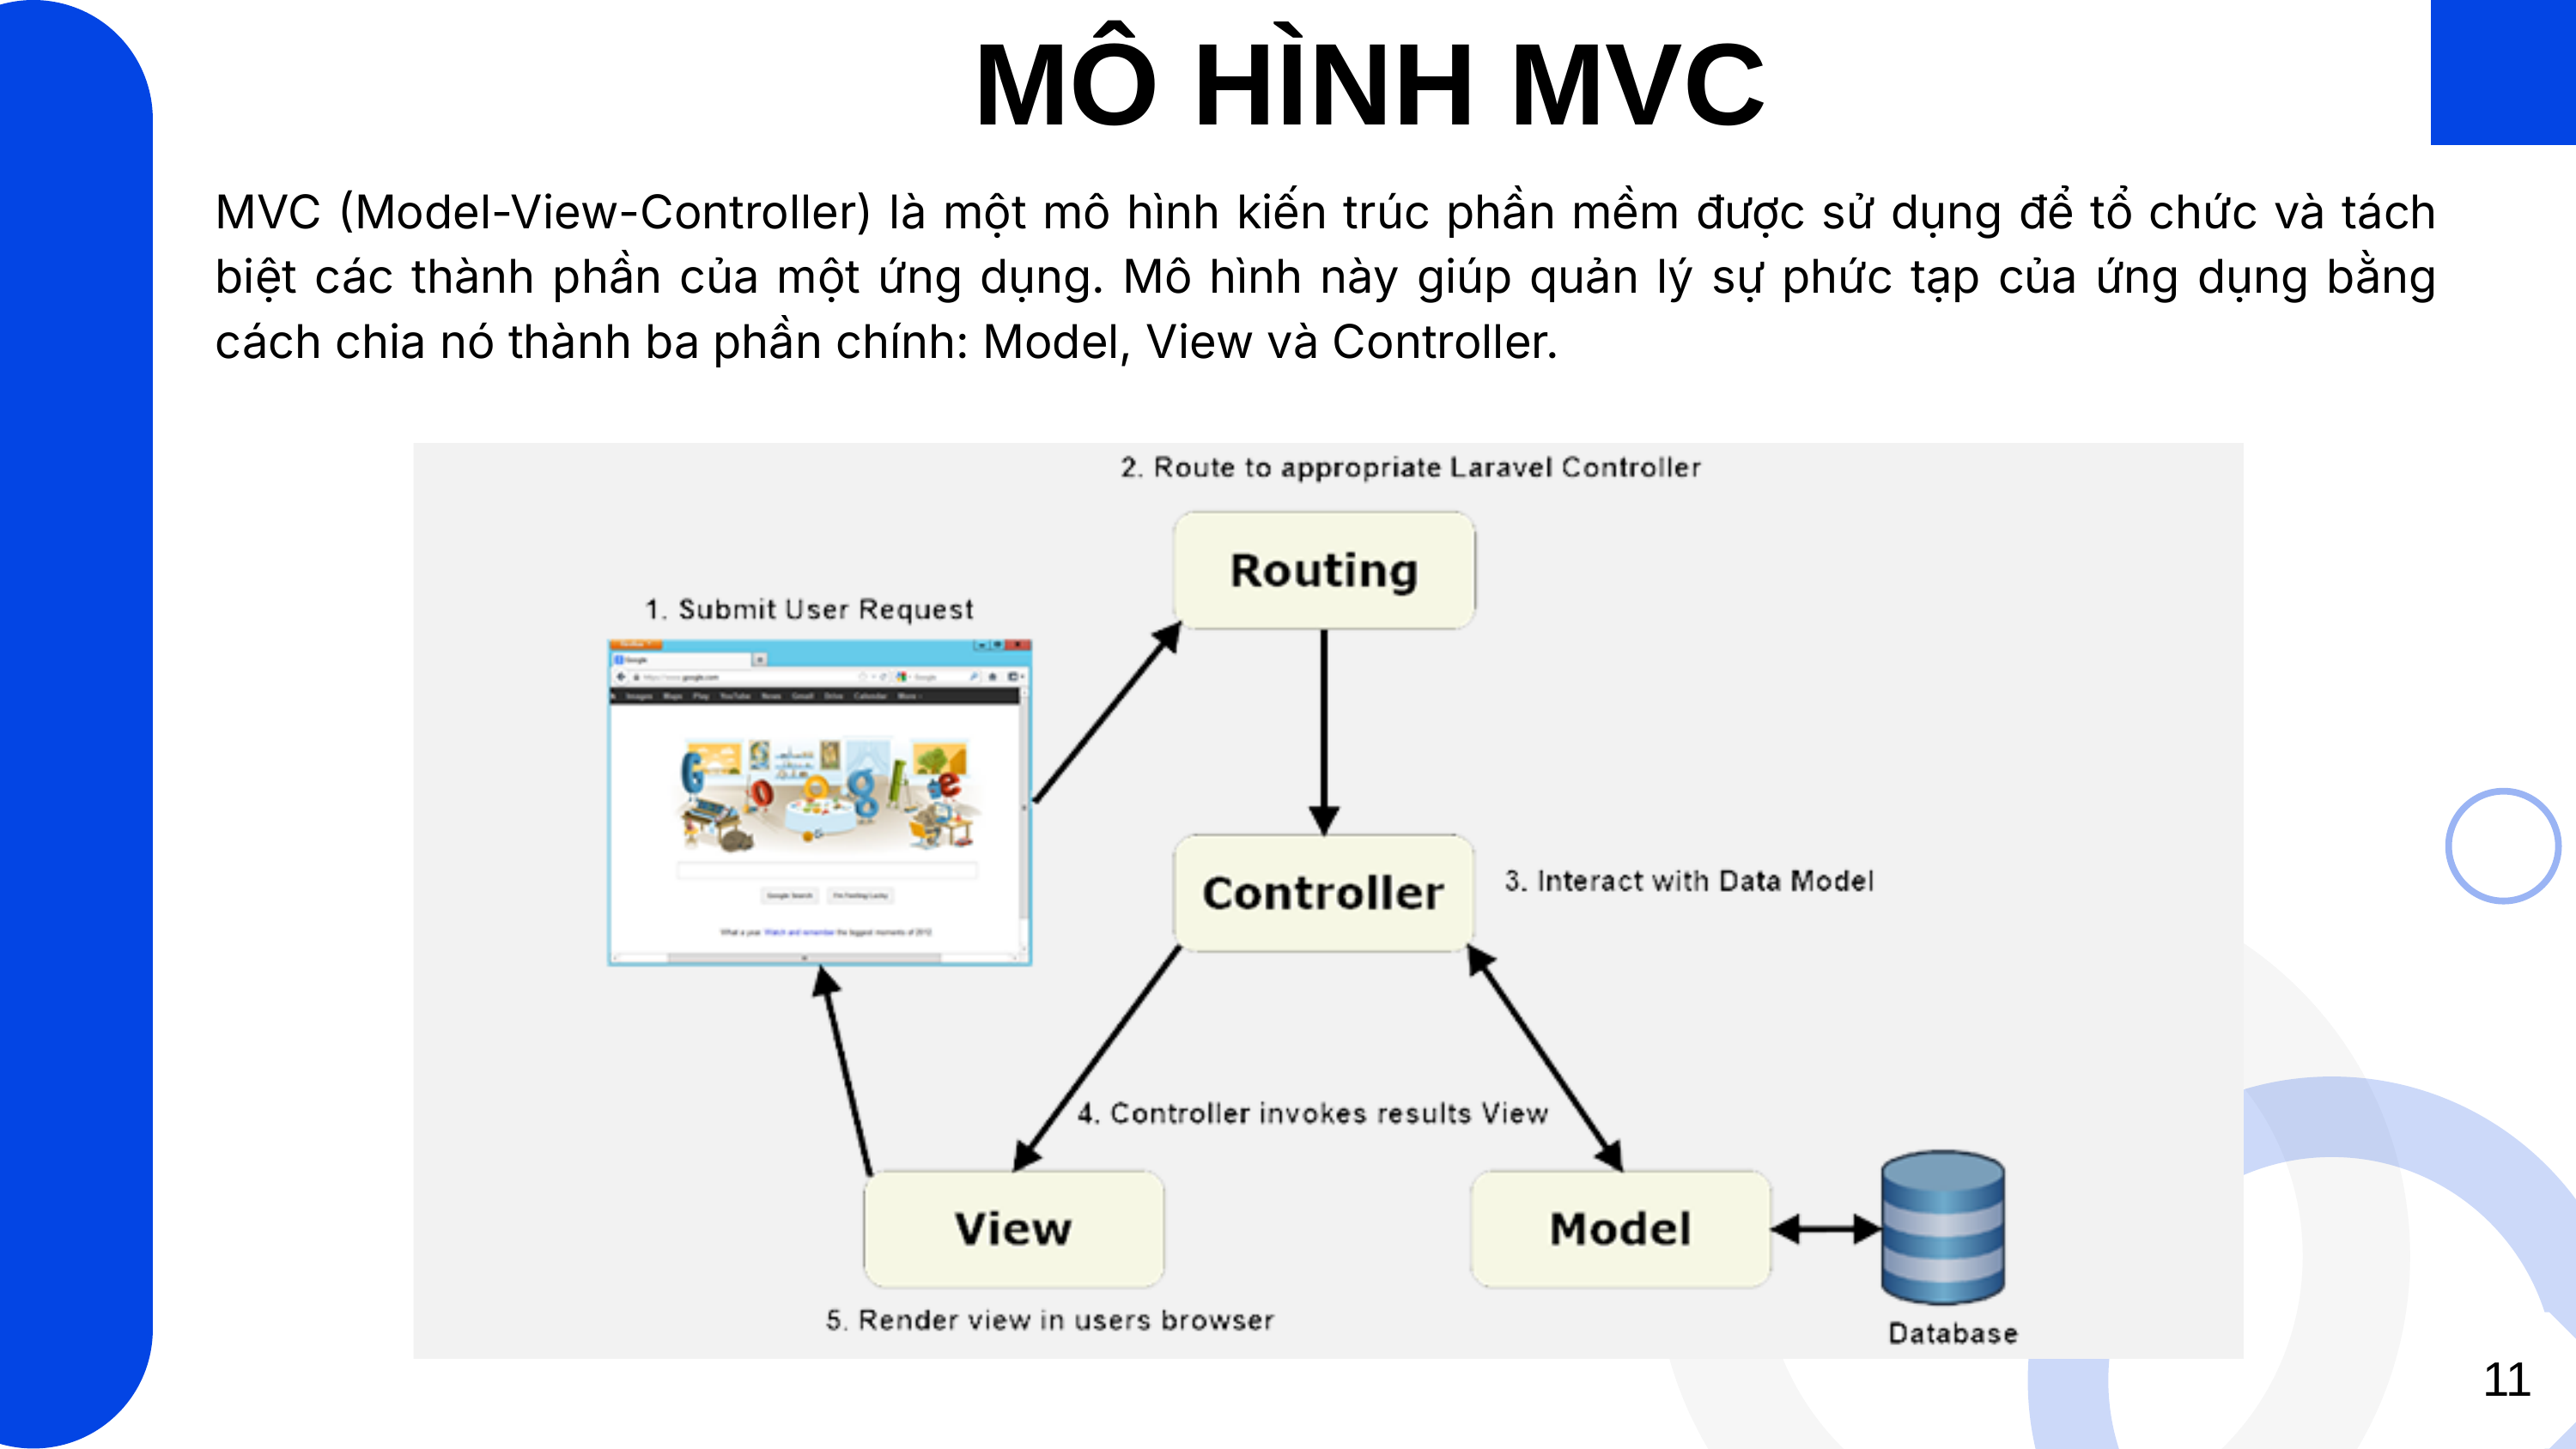

MÔ HÌNH MVC
OVERVIEW
MVC (Model-View-Controller) là một mô hình kiến trúc phần mềm được sử dụng để tổ chức và tách biệt các thành phần của một ứng dụng. Mô hình này giúp quản lý sự phức tạp của ứng dụng bằng cách chia nó thành ba phần chính: Model, View và Controller.

11